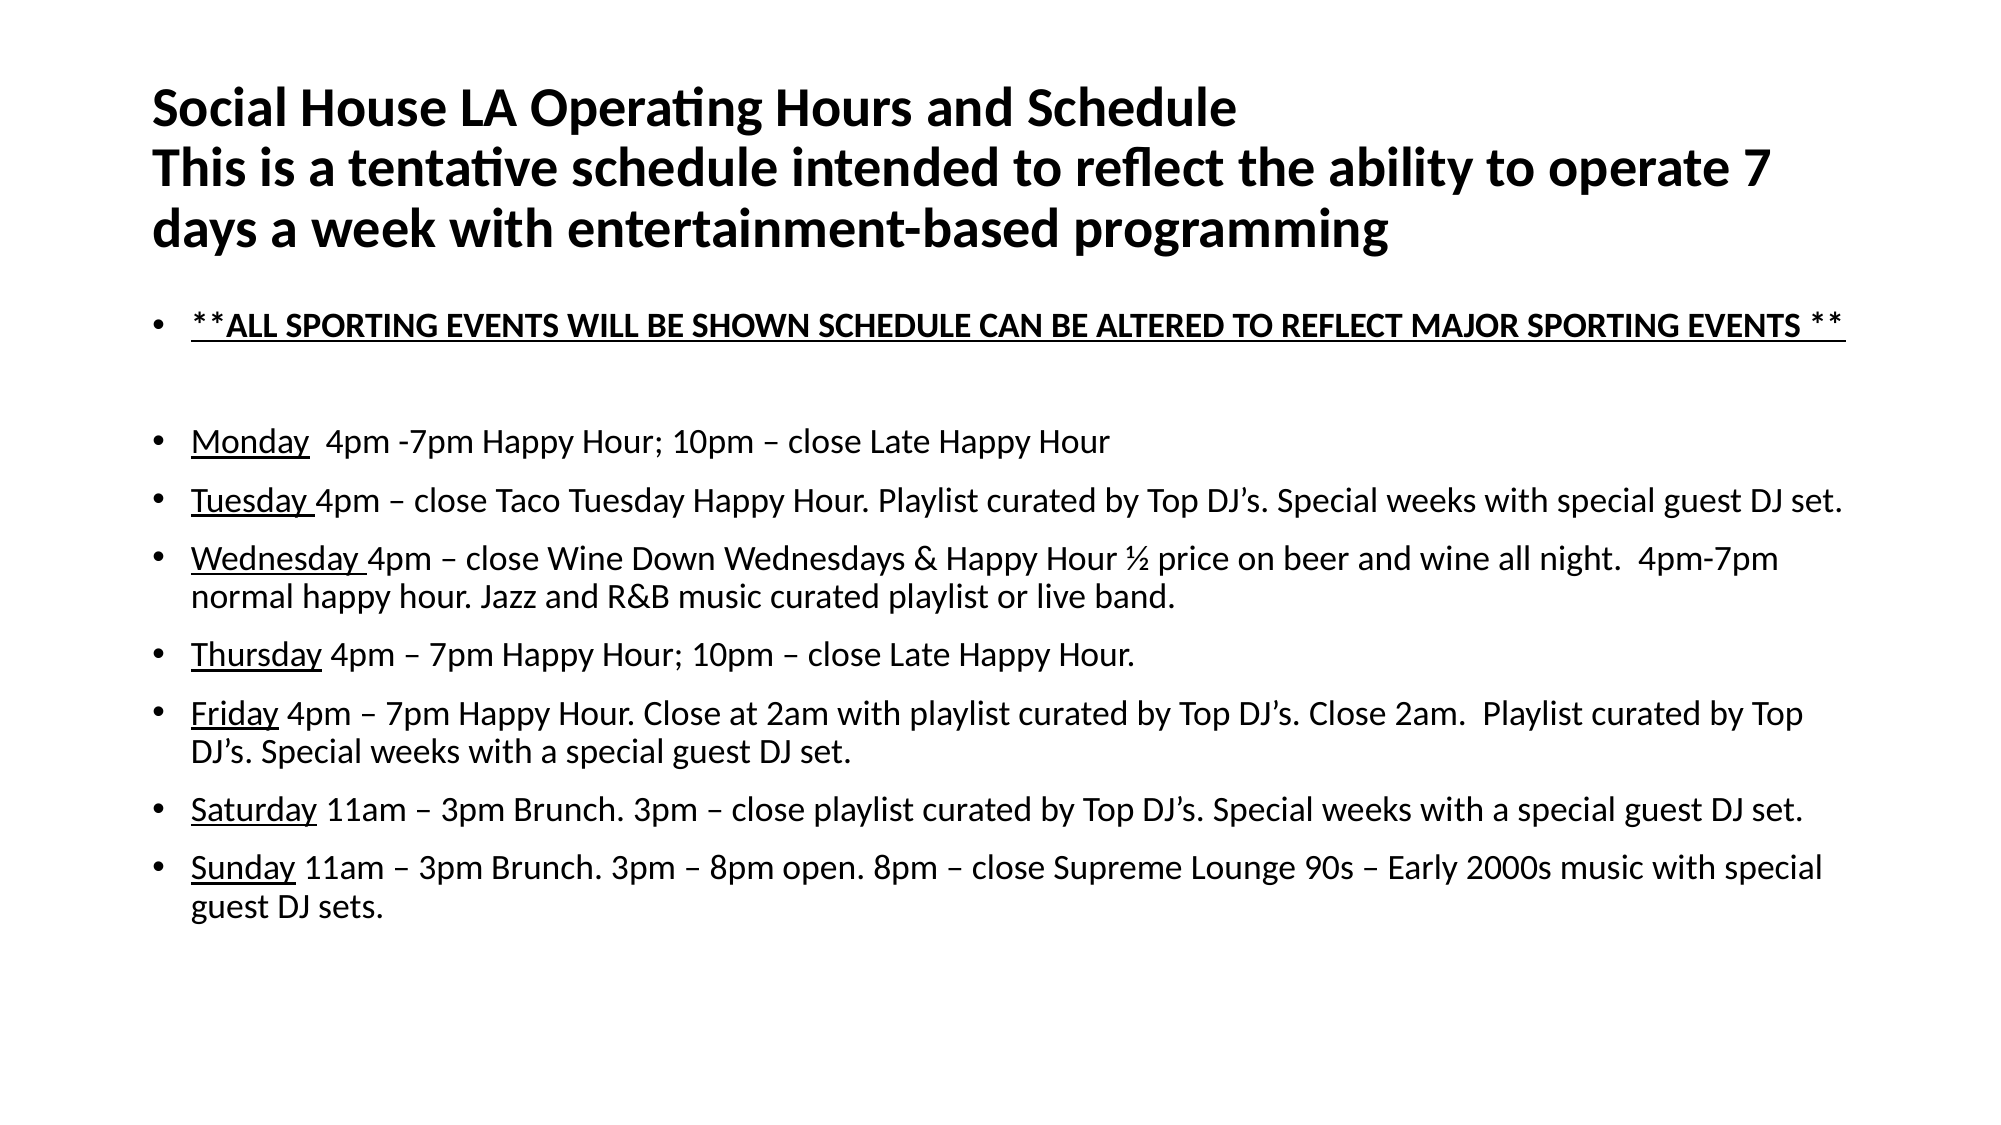

# Social House LA Operating Hours and Schedule This is a tentative schedule intended to reflect the ability to operate 7 days a week with entertainment-based programming
**ALL SPORTING EVENTS WILL BE SHOWN SCHEDULE CAN BE ALTERED TO REFLECT MAJOR SPORTING EVENTS **

Monday  4pm -7pm Happy Hour; 10pm – close Late Happy Hour
Tuesday 4pm – close Taco Tuesday Happy Hour. Playlist curated by Top DJ’s. Special weeks with special guest DJ set.
Wednesday 4pm – close Wine Down Wednesdays & Happy Hour ½ price on beer and wine all night.  4pm-7pm normal happy hour. Jazz and R&B music curated playlist or live band.
Thursday 4pm – 7pm Happy Hour; 10pm – close Late Happy Hour.
Friday 4pm – 7pm Happy Hour. Close at 2am with playlist curated by Top DJ’s. Close 2am.  Playlist curated by Top DJ’s. Special weeks with a special guest DJ set.
Saturday 11am – 3pm Brunch. 3pm – close playlist curated by Top DJ’s. Special weeks with a special guest DJ set.
Sunday 11am – 3pm Brunch. 3pm – 8pm open. 8pm – close Supreme Lounge 90s – Early 2000s music with special guest DJ sets.